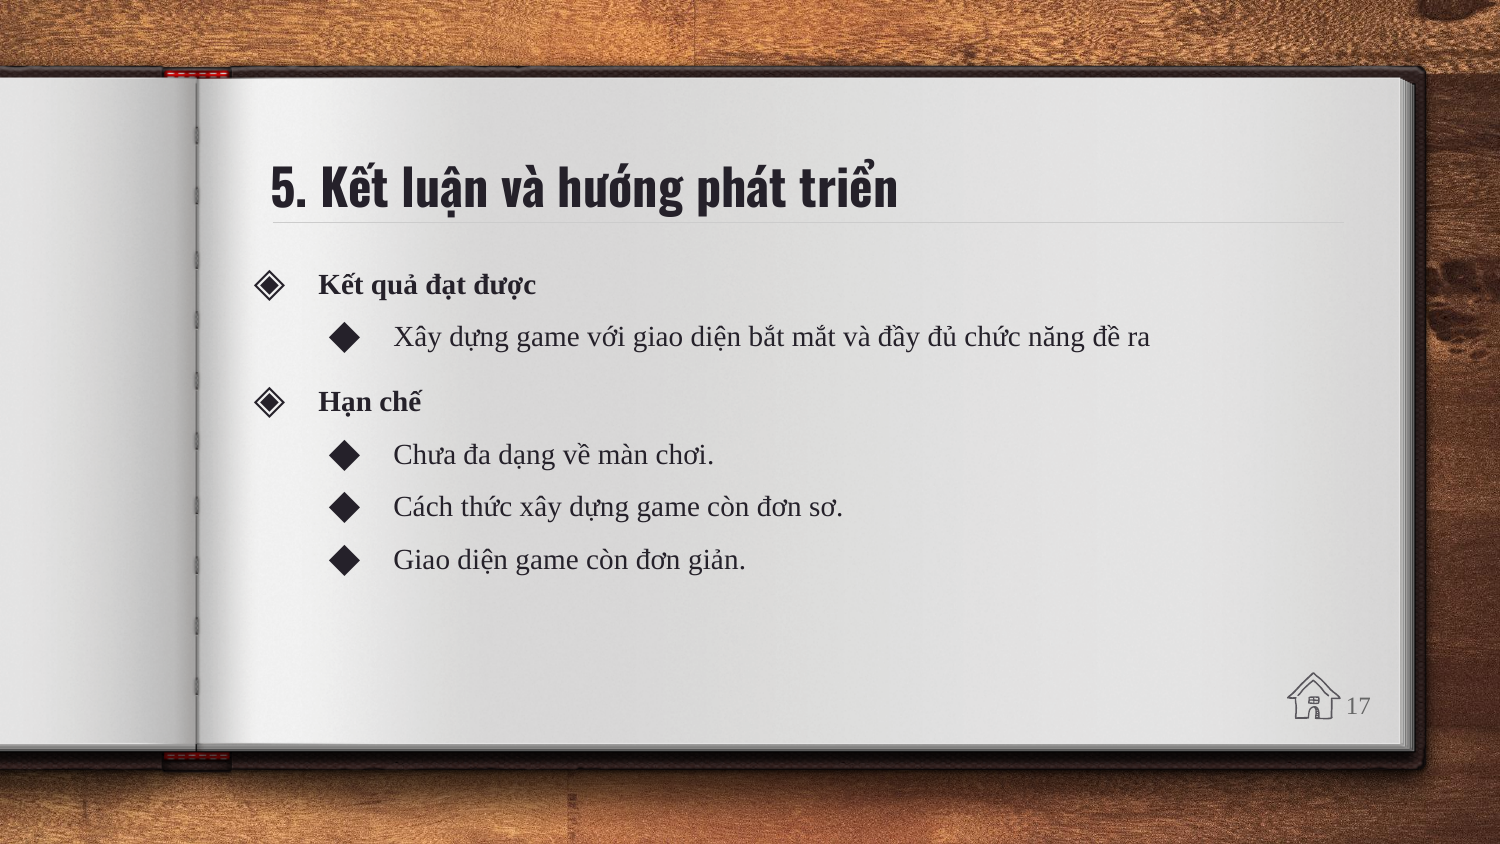

# 5. Kết luận và hướng phát triển
Kết quả đạt được
Xây dựng game với giao diện bắt mắt và đầy đủ chức năng đề ra
Hạn chế
Chưa đa dạng về màn chơi.
Cách thức xây dựng game còn đơn sơ.
Giao diện game còn đơn giản.

17